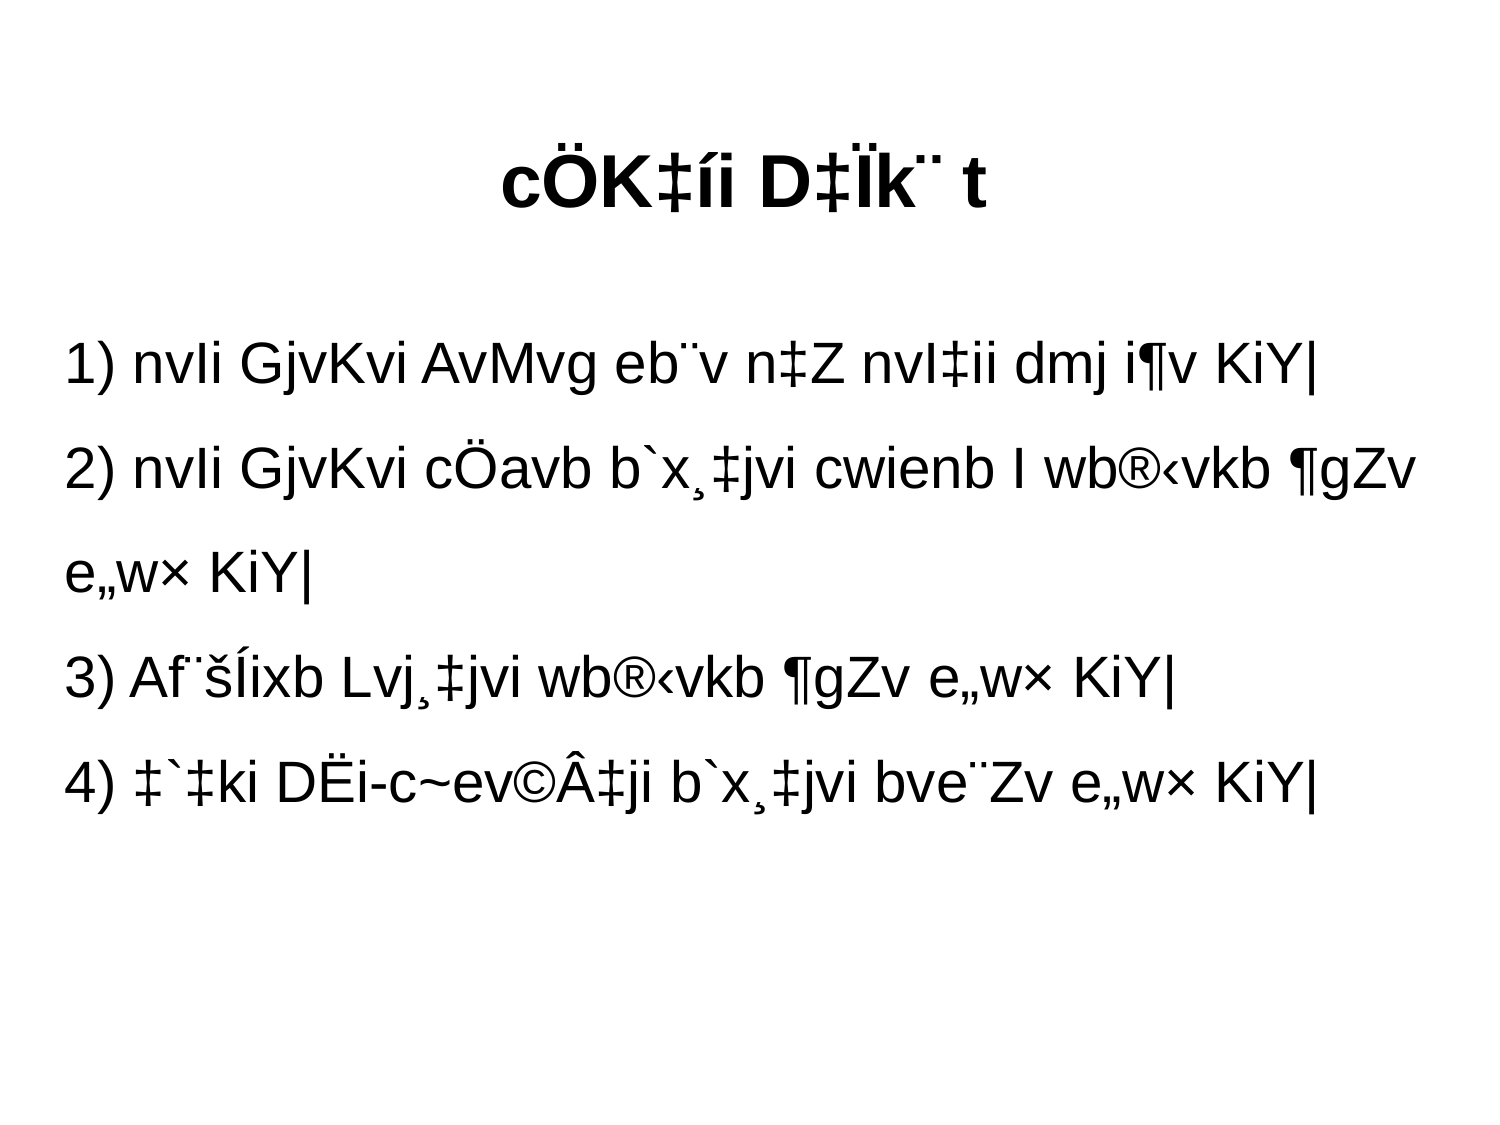

cÖK‡íi D‡Ïk¨ t

1) nvIi GjvKvi AvMvg eb¨v n‡Z nvI‡ii dmj i¶v KiY|
2) nvIi GjvKvi cÖavb b`x¸‡jvi cwienb I wb®‹vkb ¶gZv e„w× KiY|
3) Af¨šÍixb Lvj¸‡jvi wb®‹vkb ¶gZv e„w× KiY|
4) ‡`‡ki DËi-c~ev©Â‡ji b`x¸‡jvi bve¨Zv e„w× KiY|